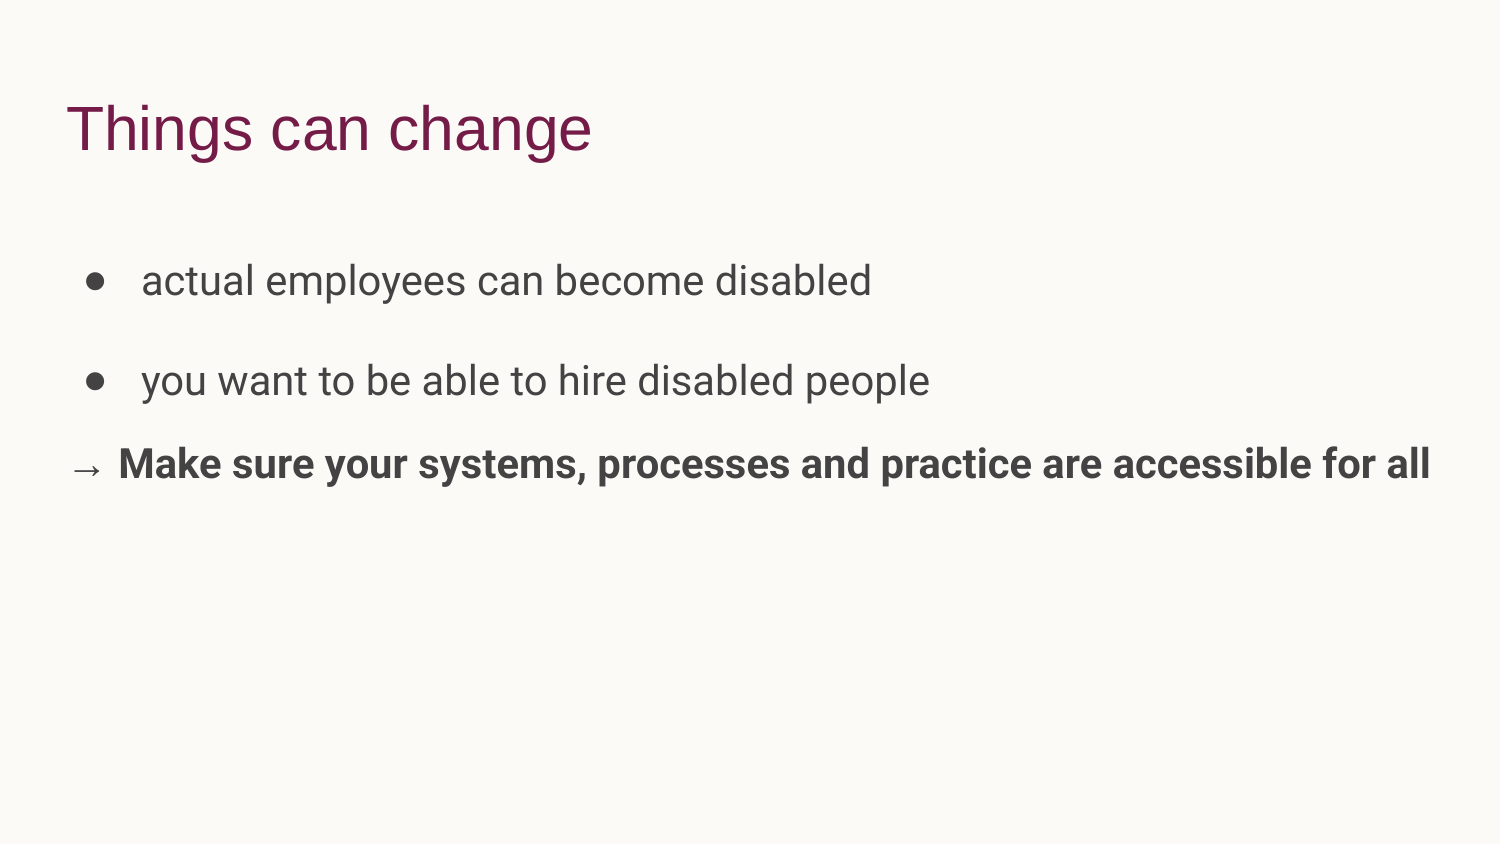

# Things can change
actual employees can become disabled
you want to be able to hire disabled people
→ Make sure your systems, processes and practice are accessible for all